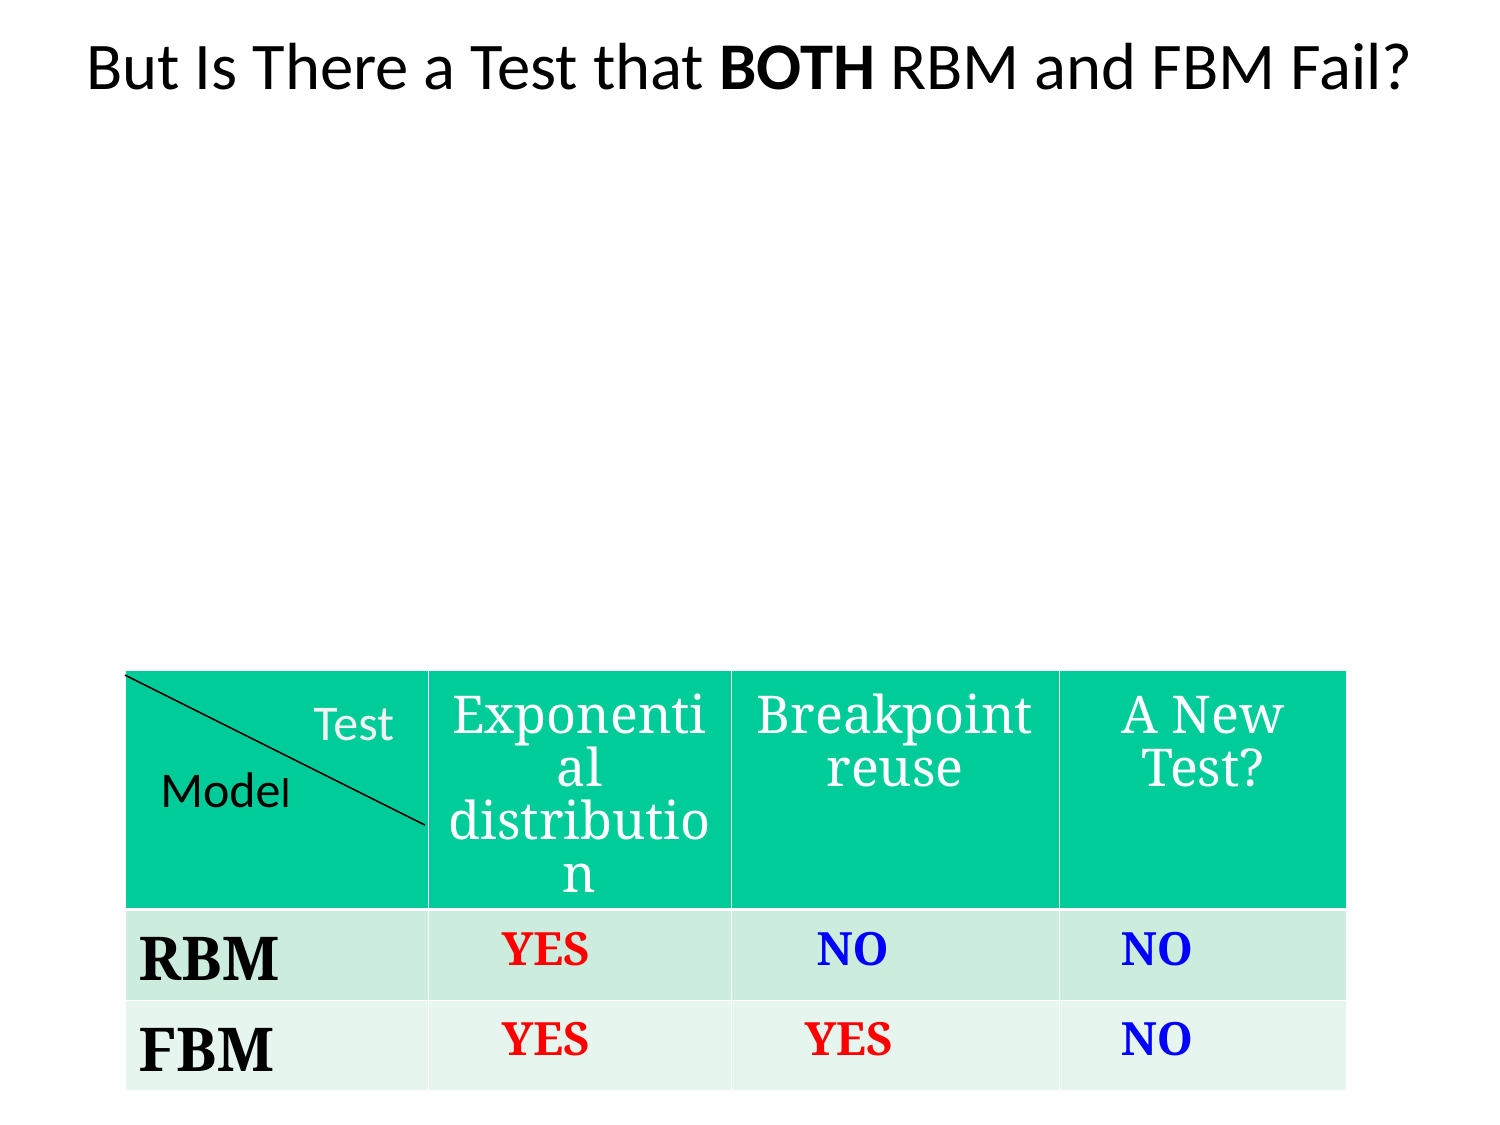

# But Is There a Test that BOTH RBM and FBM Fail?

|  | Exponential distribution | Breakpoint reuse | A New Test? |
| --- | --- | --- | --- |
| RBM | YES | NO | NO |
| FBM | YES | YES | NO |

Test
Model